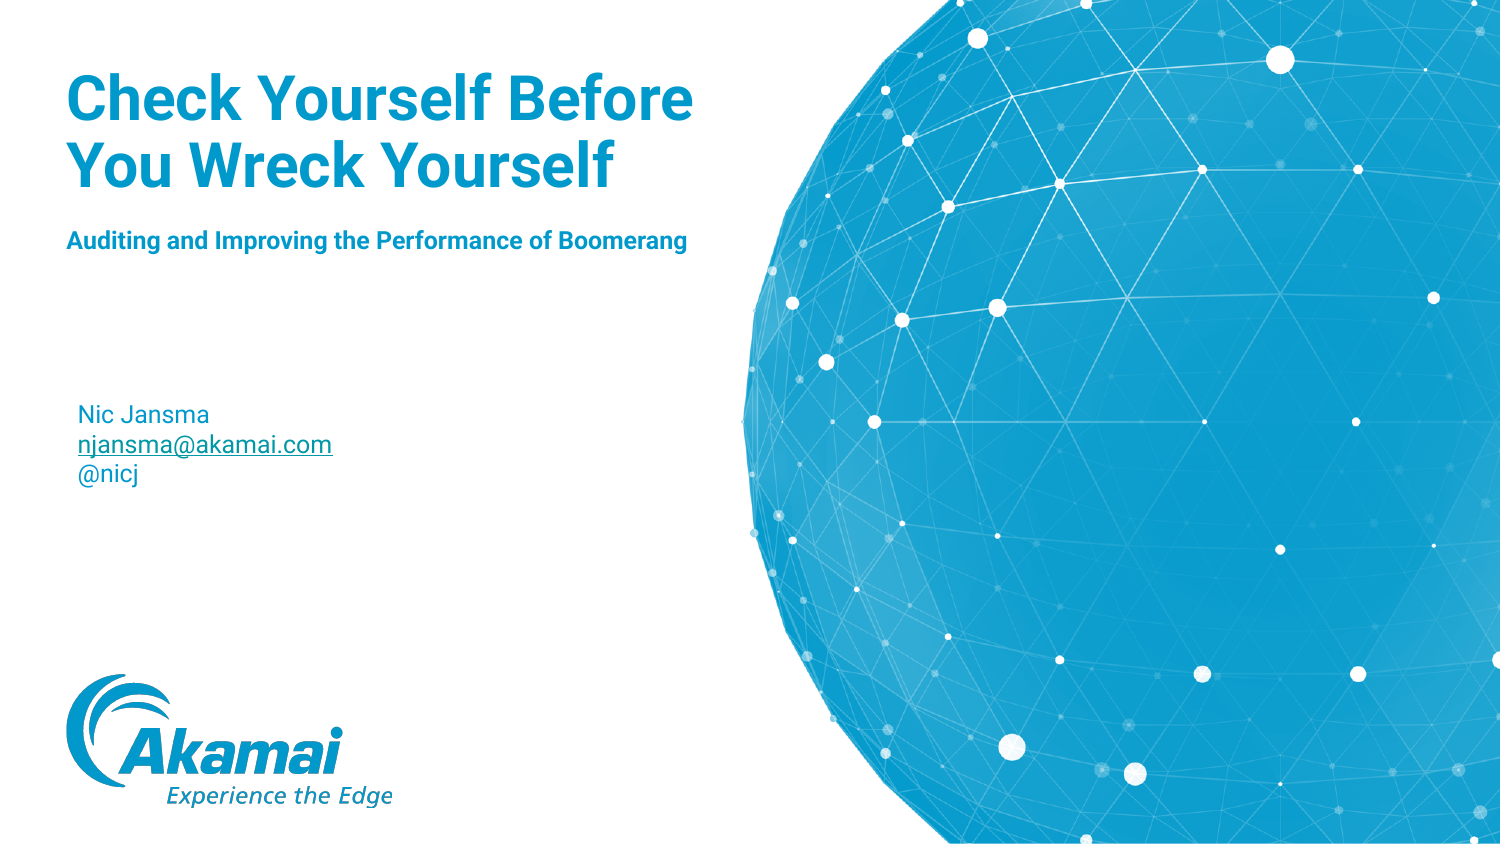

# Check Yourself Before You Wreck Yourself

Auditing and Improving the Performance of Boomerang
Nic Jansma
njansma@akamai.com
@nicj